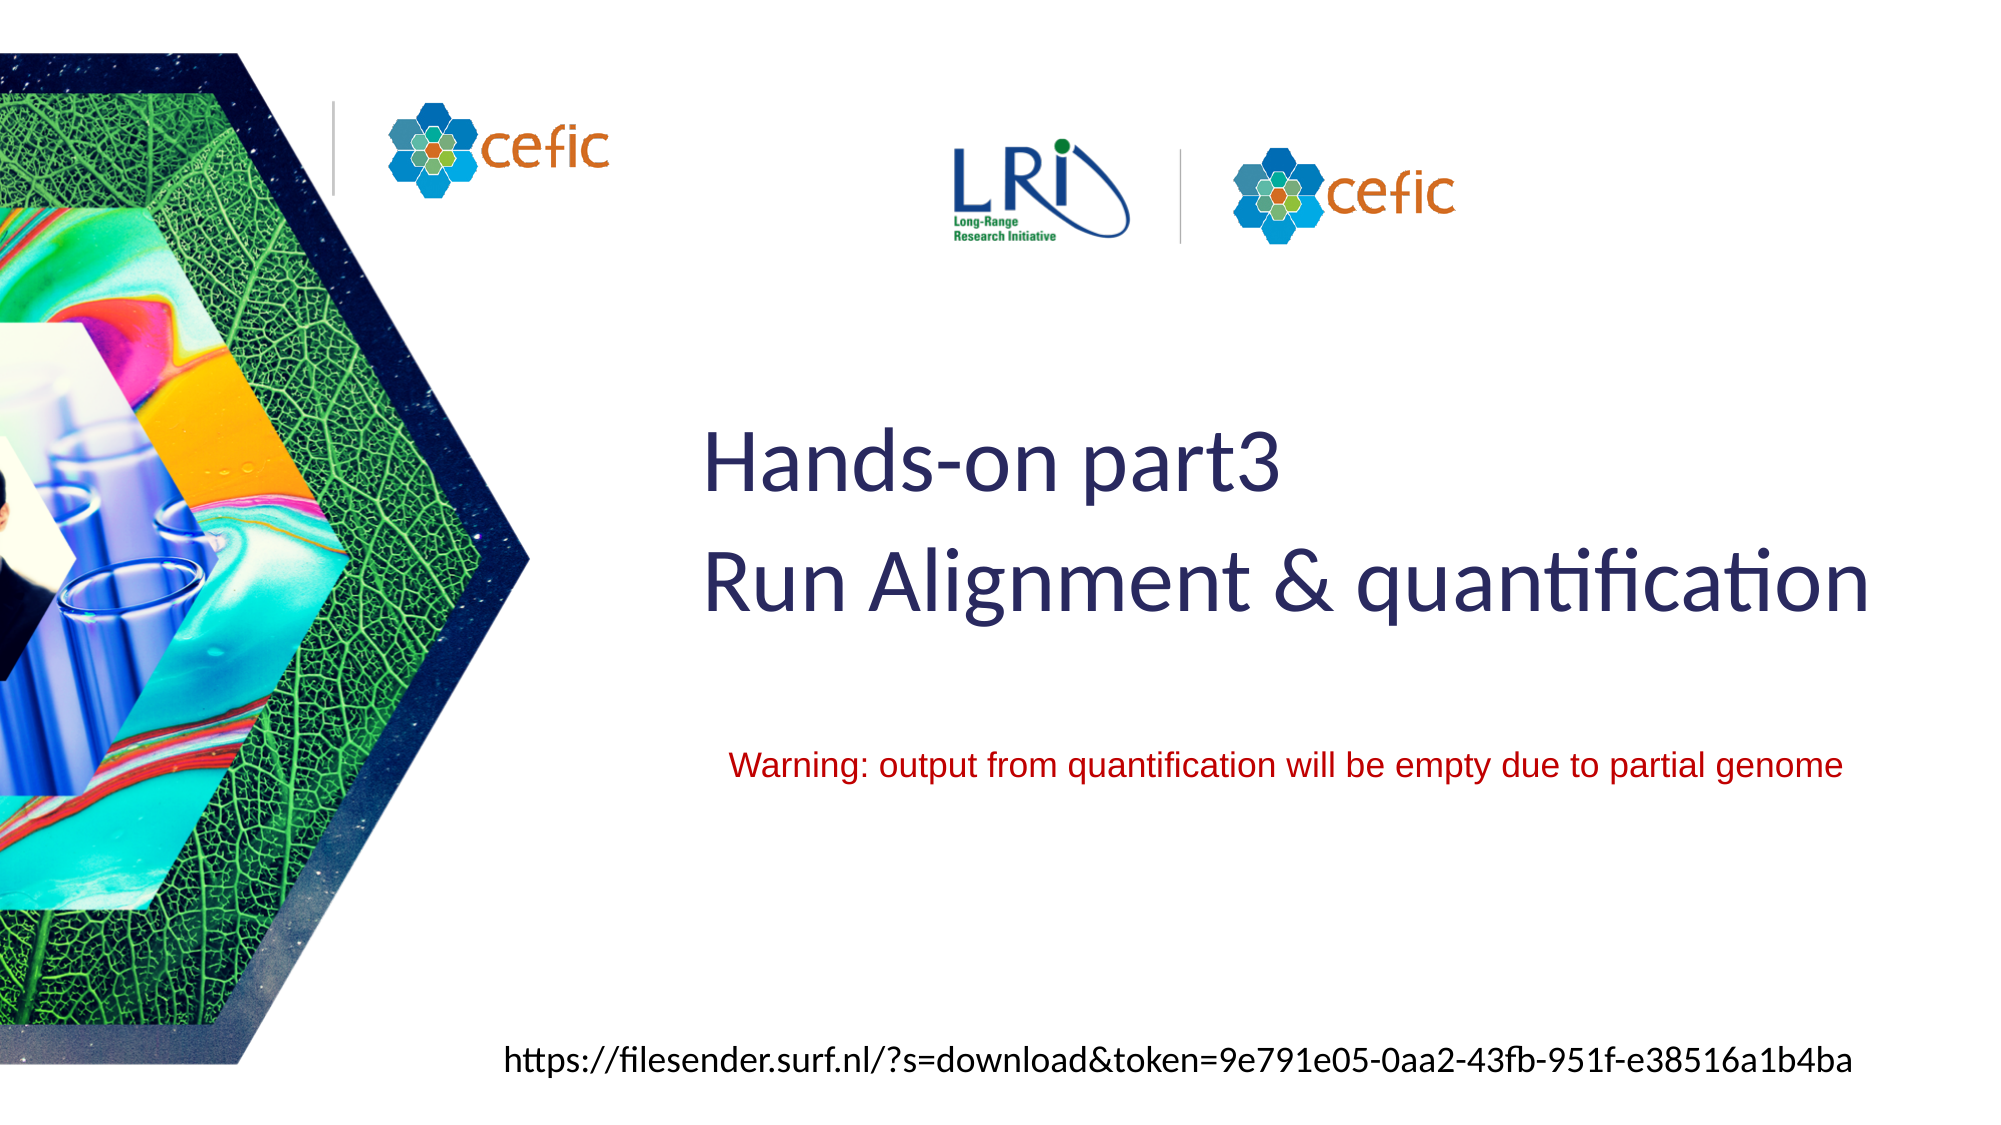

Hands-on part3
Run Alignment & quantification

Warning: output from quantification will be empty due to partial genome

https://filesender.surf.nl/?s=download&token=9e791e05-0aa2-43fb-951f-e38516a1b4ba